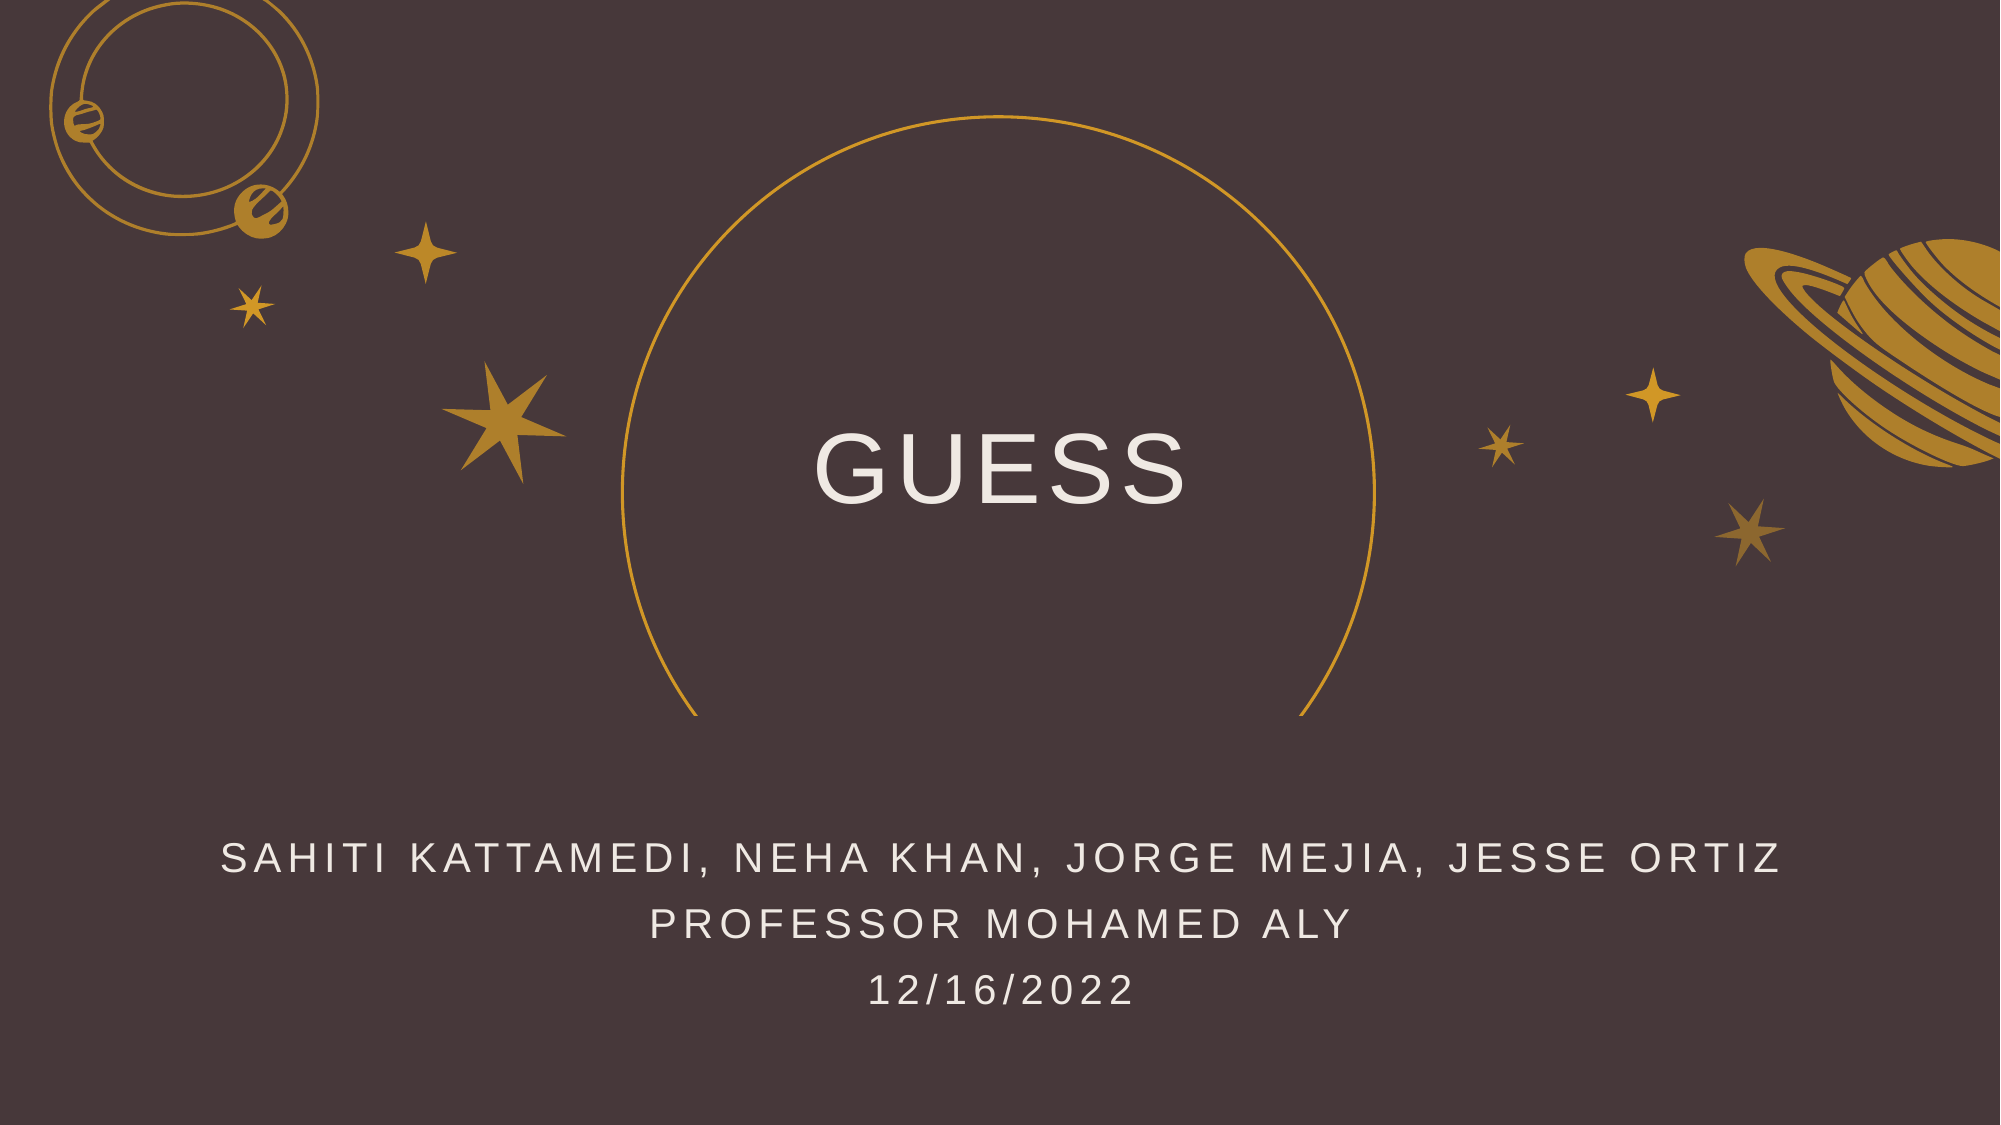

# GUess
Sahiti Kattamedi, Neha Khan, Jorge Mejia, Jesse Ortiz
Professor Mohamed Aly
12/16/2022